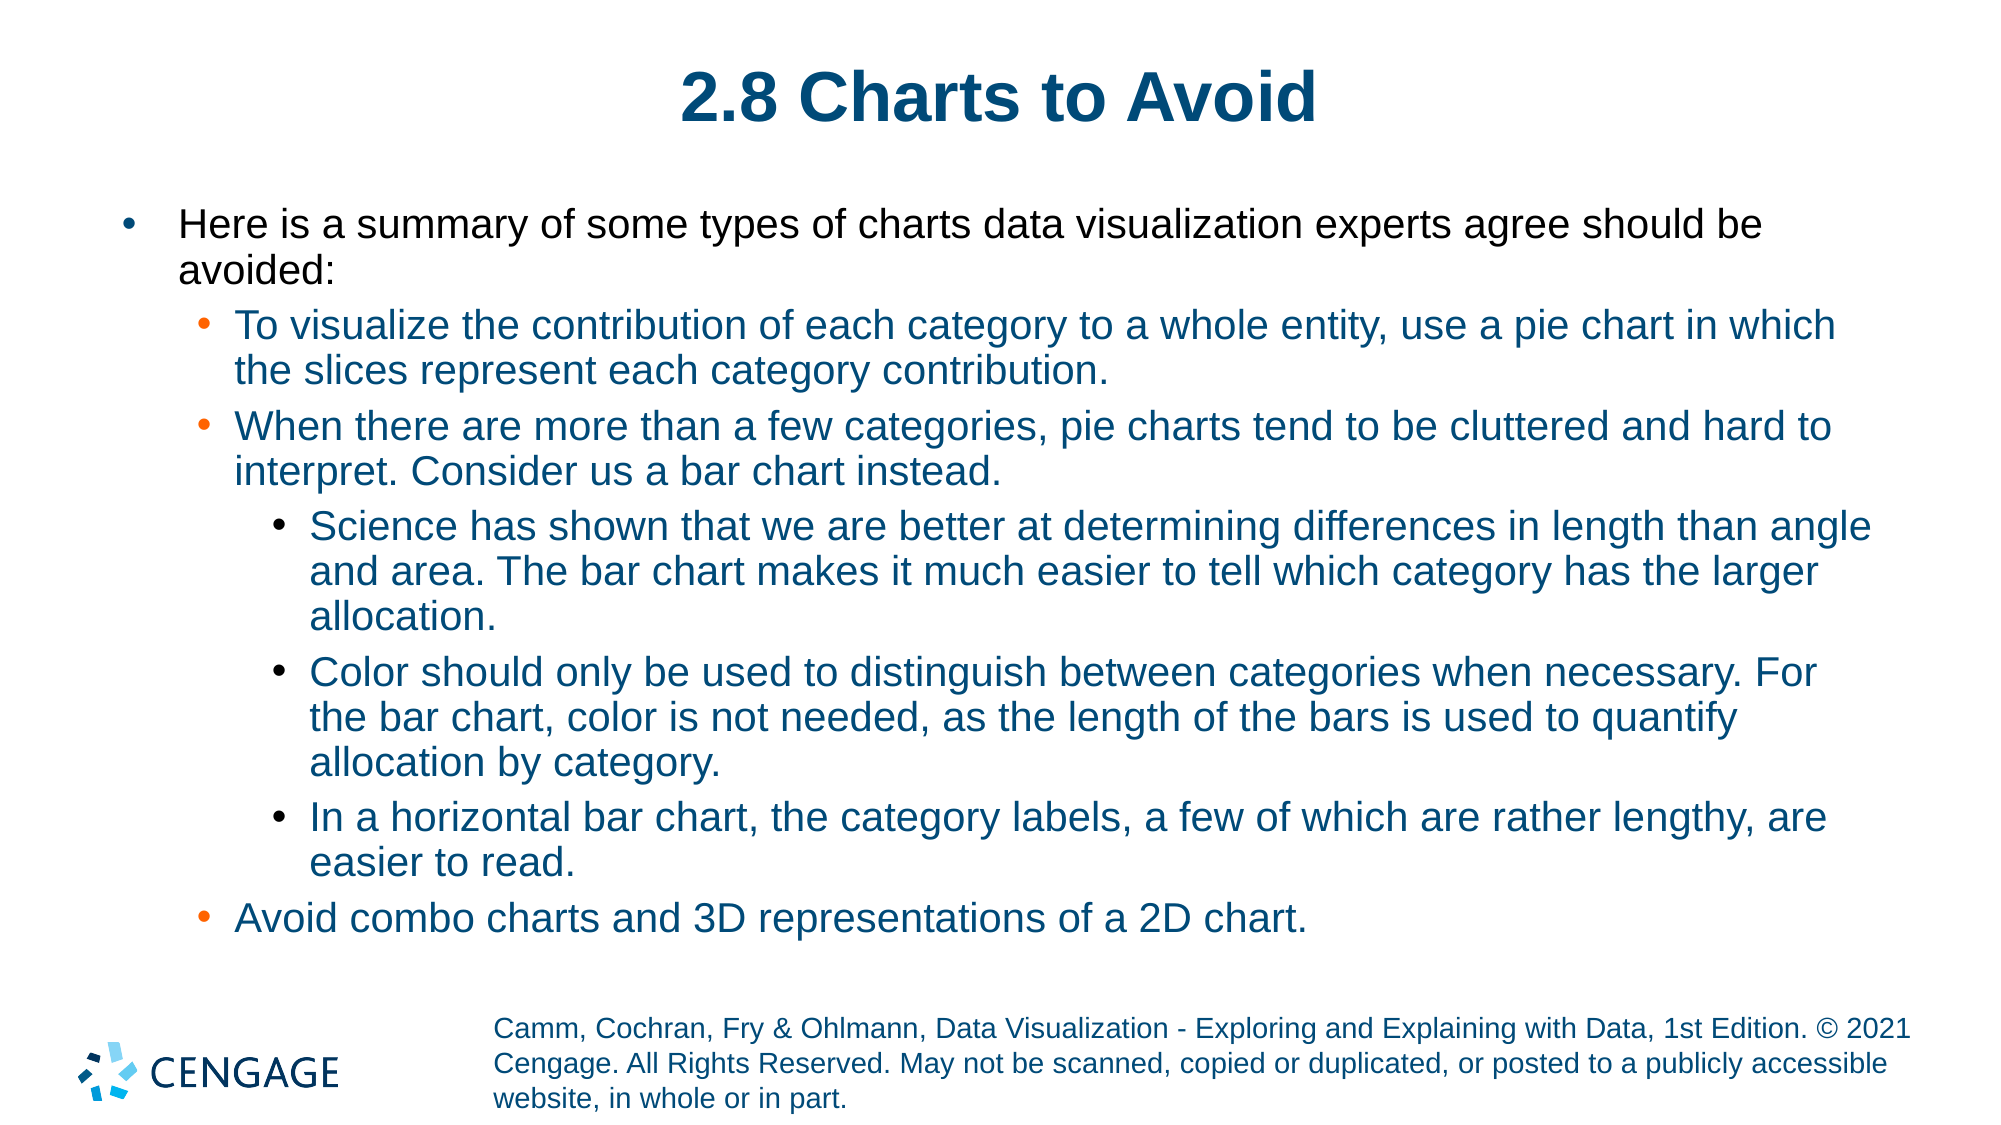

# 2.8 Charts to Avoid
Here is a summary of some types of charts data visualization experts agree should be avoided:
To visualize the contribution of each category to a whole entity, use a pie chart in which the slices represent each category contribution.
When there are more than a few categories, pie charts tend to be cluttered and hard to interpret. Consider us a bar chart instead.
Science has shown that we are better at determining differences in length than angle and area. The bar chart makes it much easier to tell which category has the larger allocation.
Color should only be used to distinguish between categories when necessary. For the bar chart, color is not needed, as the length of the bars is used to quantify allocation by category.
In a horizontal bar chart, the category labels, a few of which are rather lengthy, are easier to read.
Avoid combo charts and 3D representations of a 2D chart.